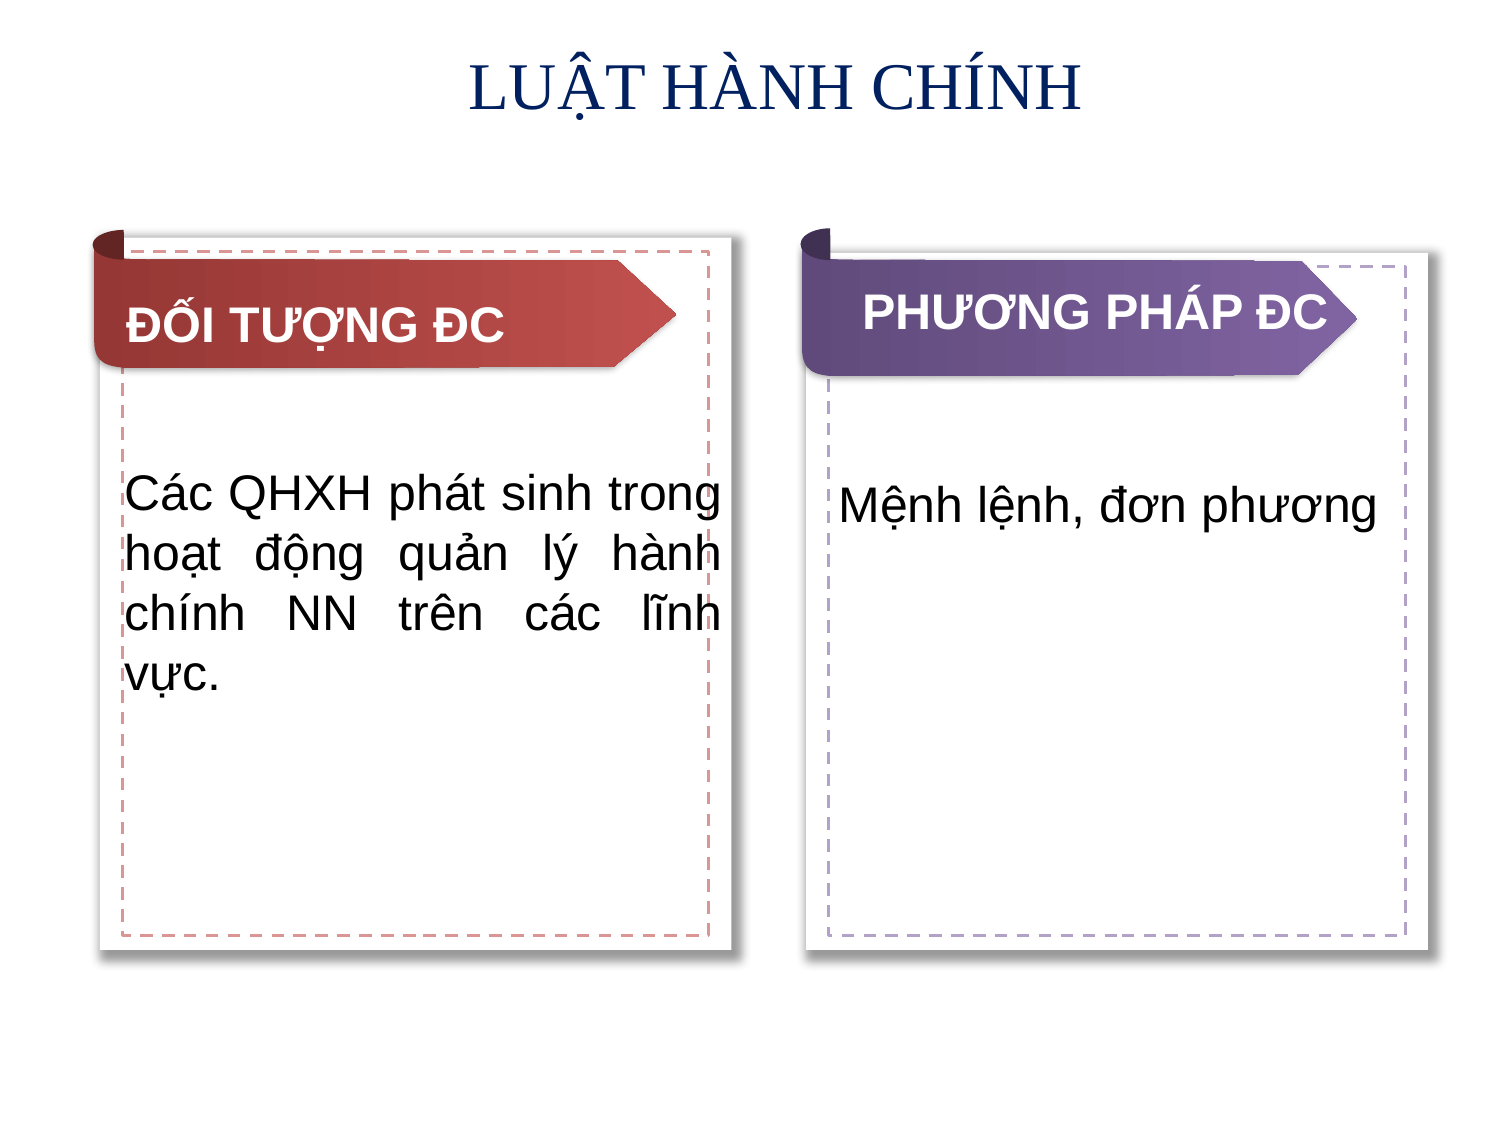

LUẬT HÀNH CHÍNH

PHƯƠNG PHÁP ĐC
ĐỐI TƯỢNG ĐC
Các QHXH phát sinh trong hoạt động quản lý hành chính NN trên các lĩnh vực.
Mệnh lệnh, đơn phương